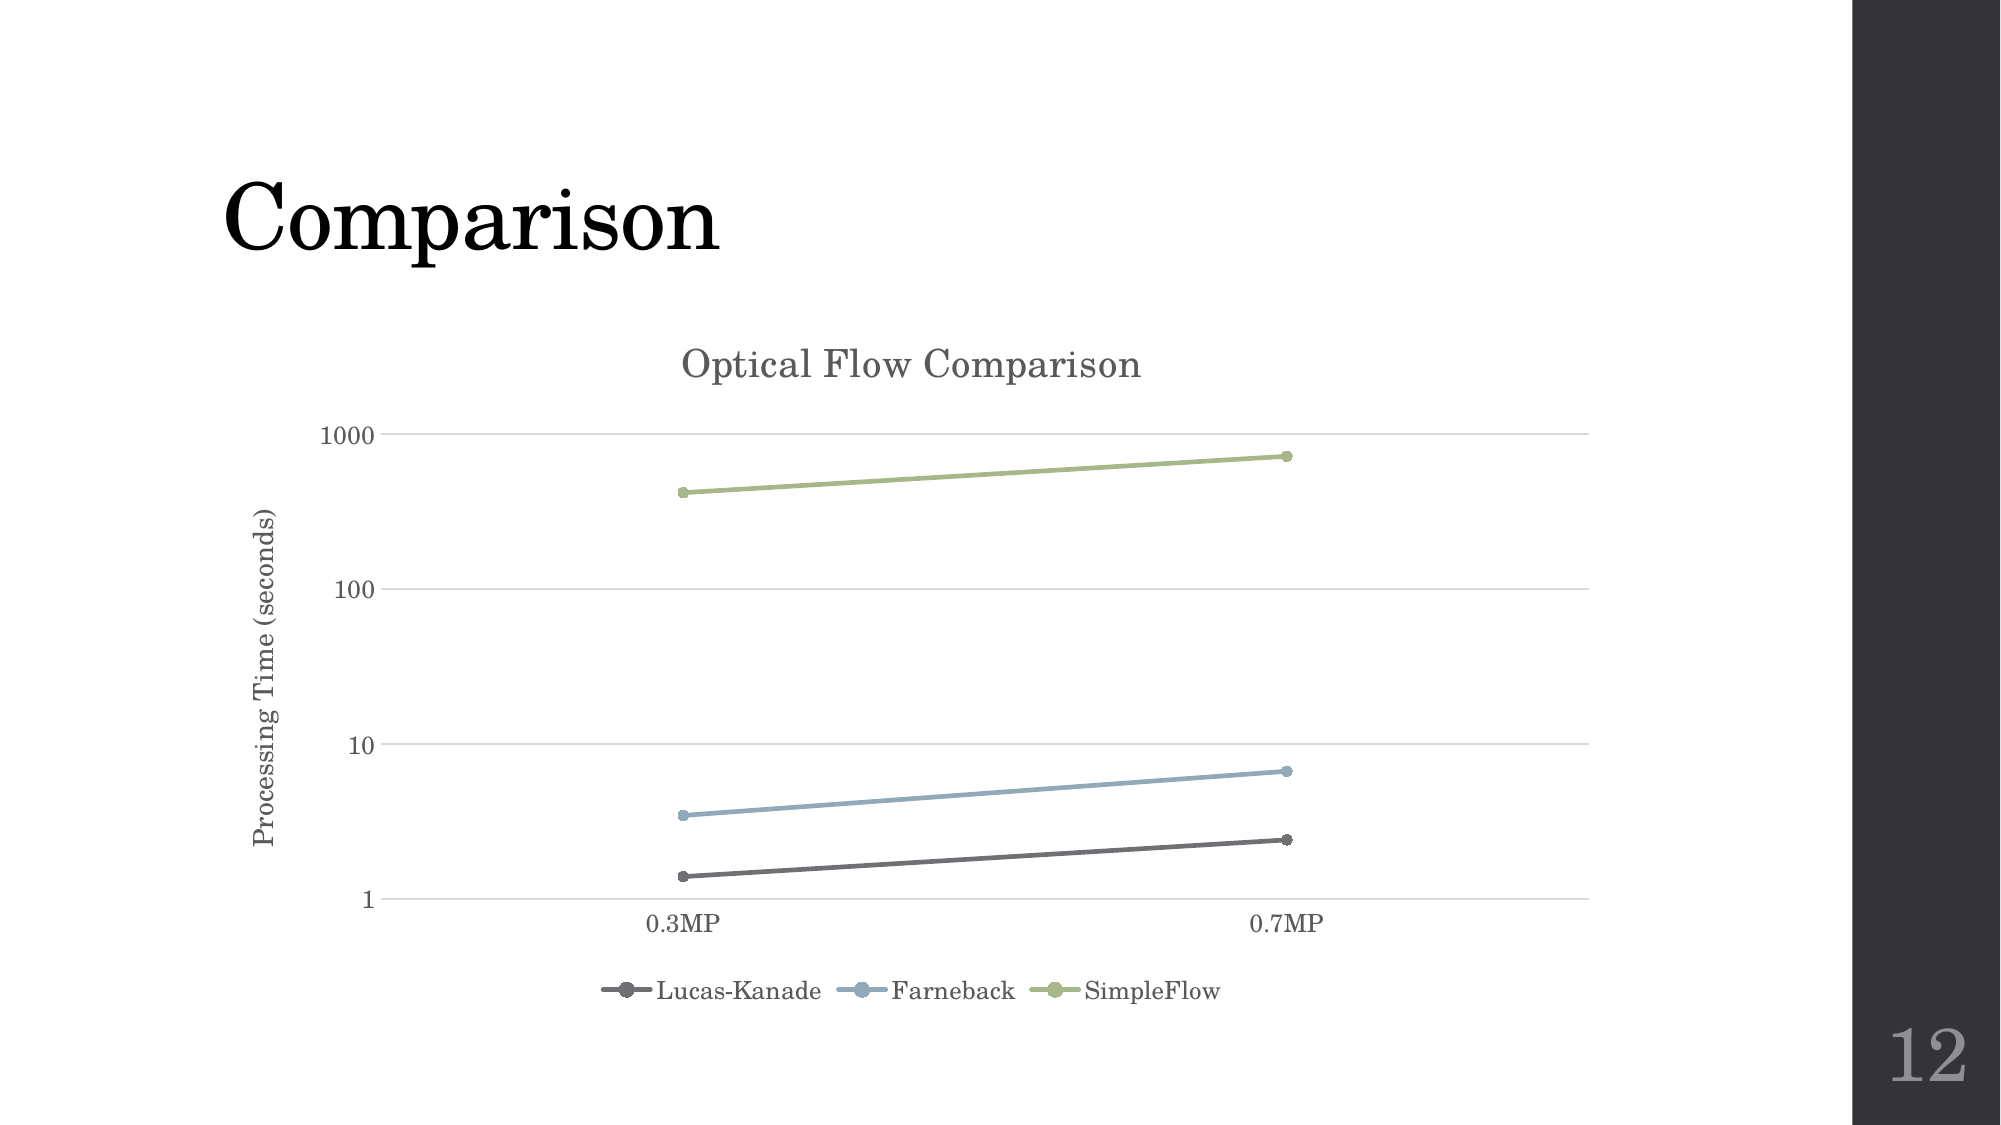

# Comparison

### Chart: Optical Flow Comparison

| Category | Lucas-Kanade | Farneback | SimpleFlow |
|---|---|---|---|
| 0.3MP | 1.39 | 3.45 | 418.0 |
| 0.7MP | 2.4 | 6.65 | 718.0 |
12